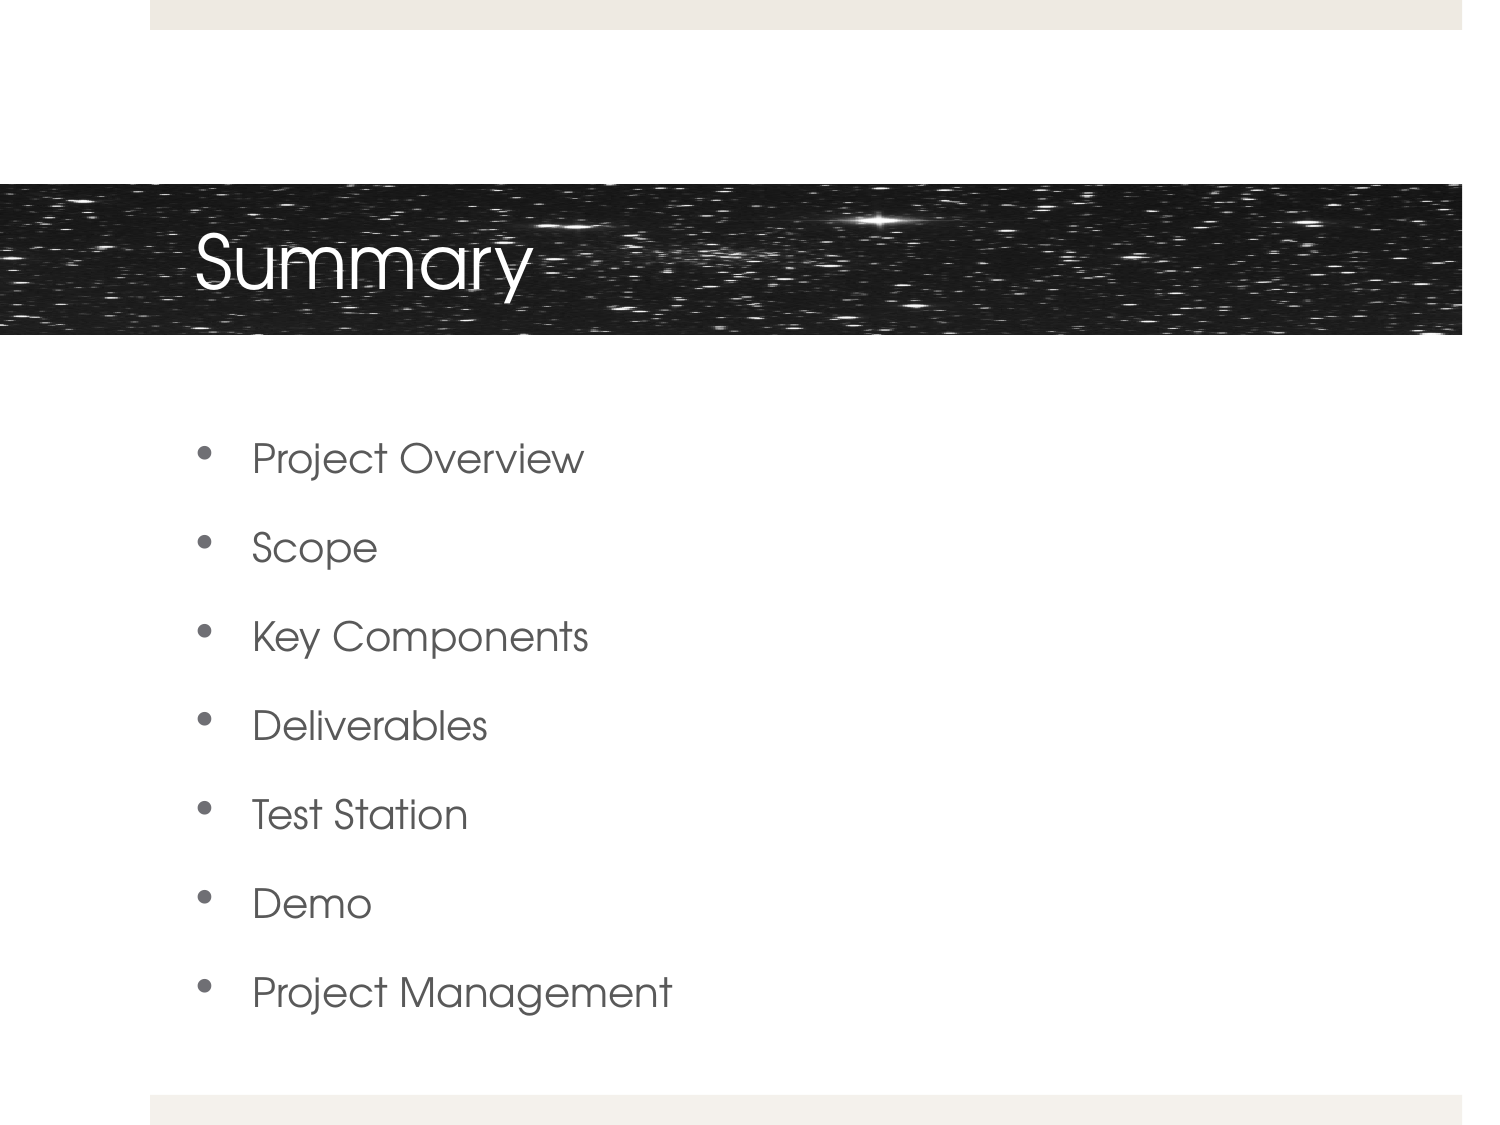

# Summary
Project Overview
Scope
Key Components
Deliverables
Test Station
Demo
Project Management